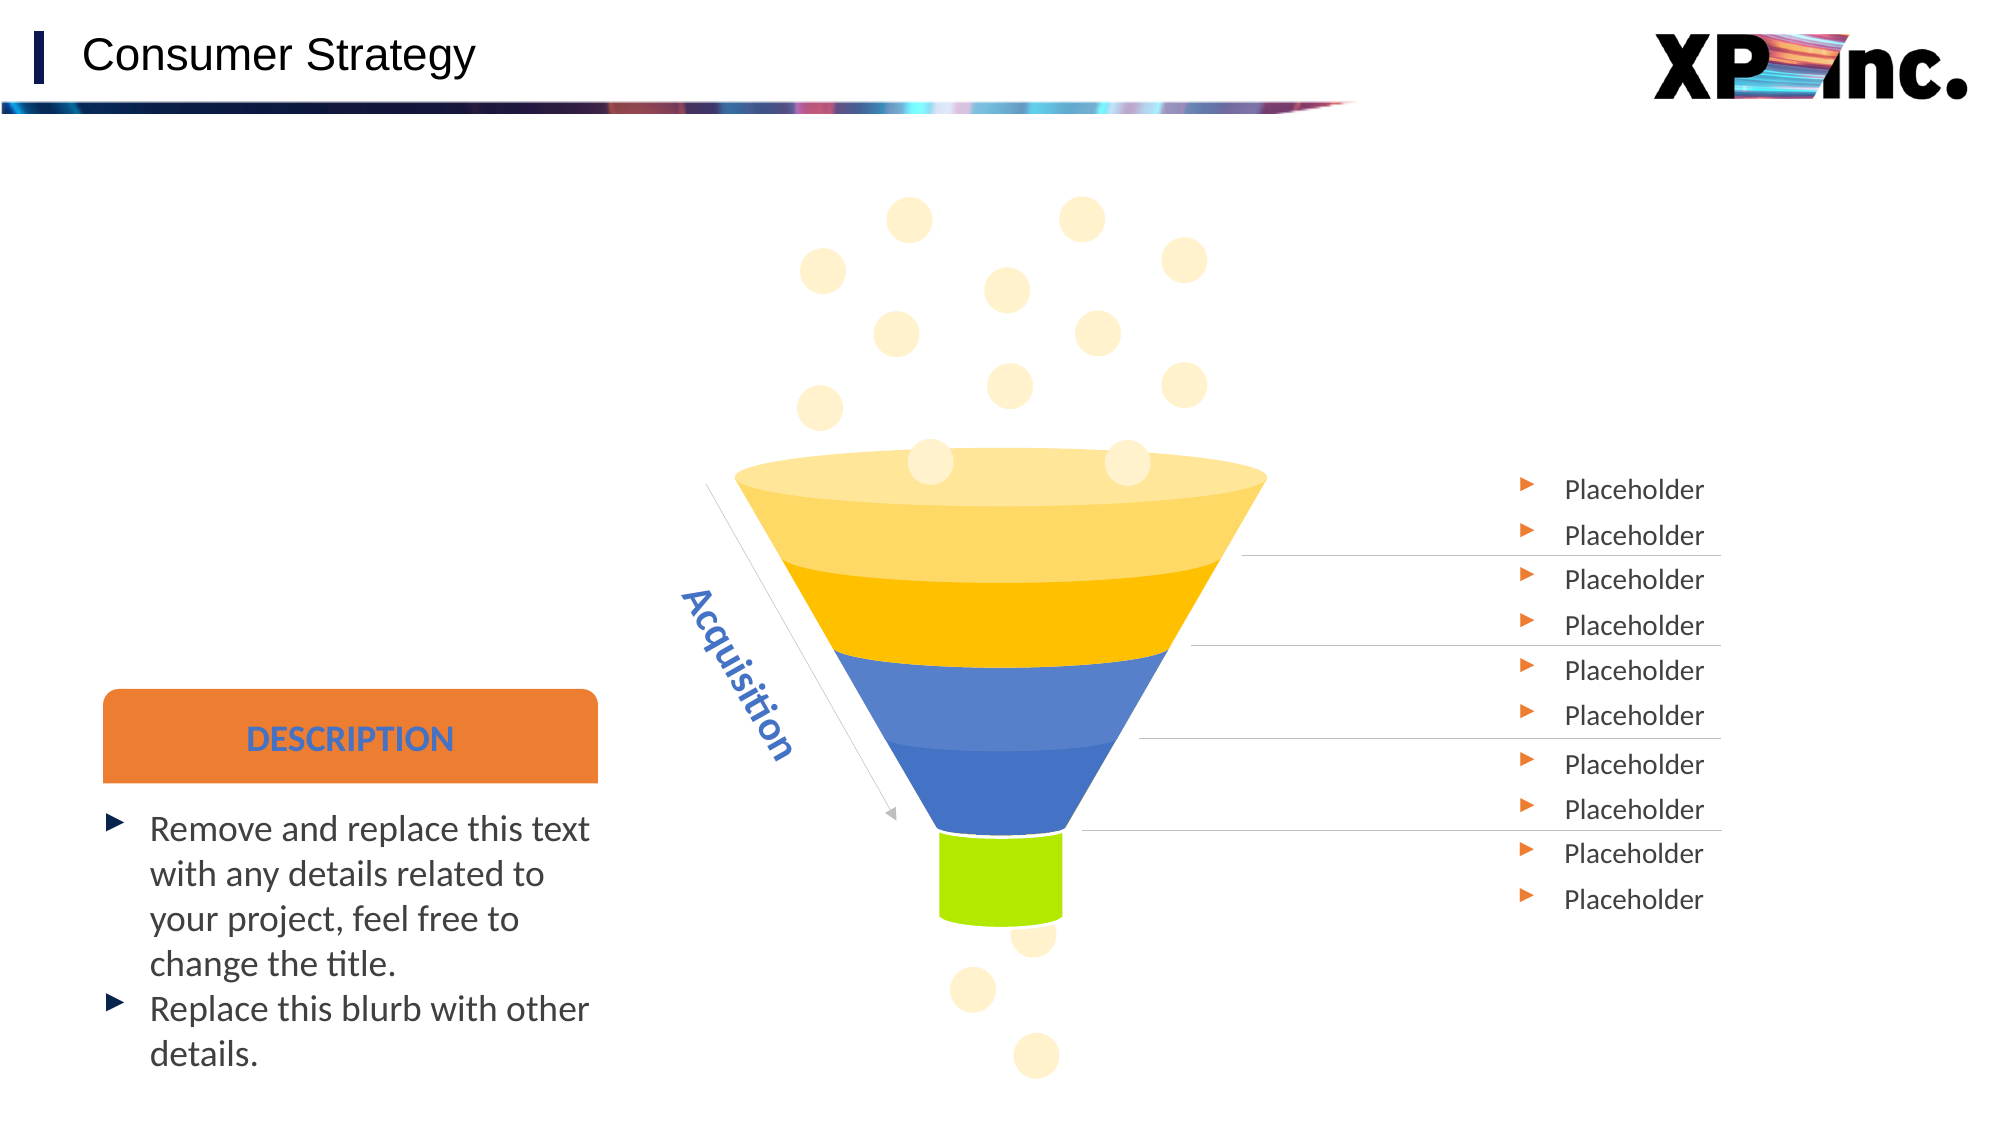

# Consumer Strategy

Placeholder
Placeholder

Acquisition
Placeholder
Placeholder

Placeholder
Placeholder

DESCRIPTION

Placeholder
Placeholder
Remove and replace this text with any details related to your project, feel free to change the title.
Replace this blurb with other details.
Placeholder
Placeholder